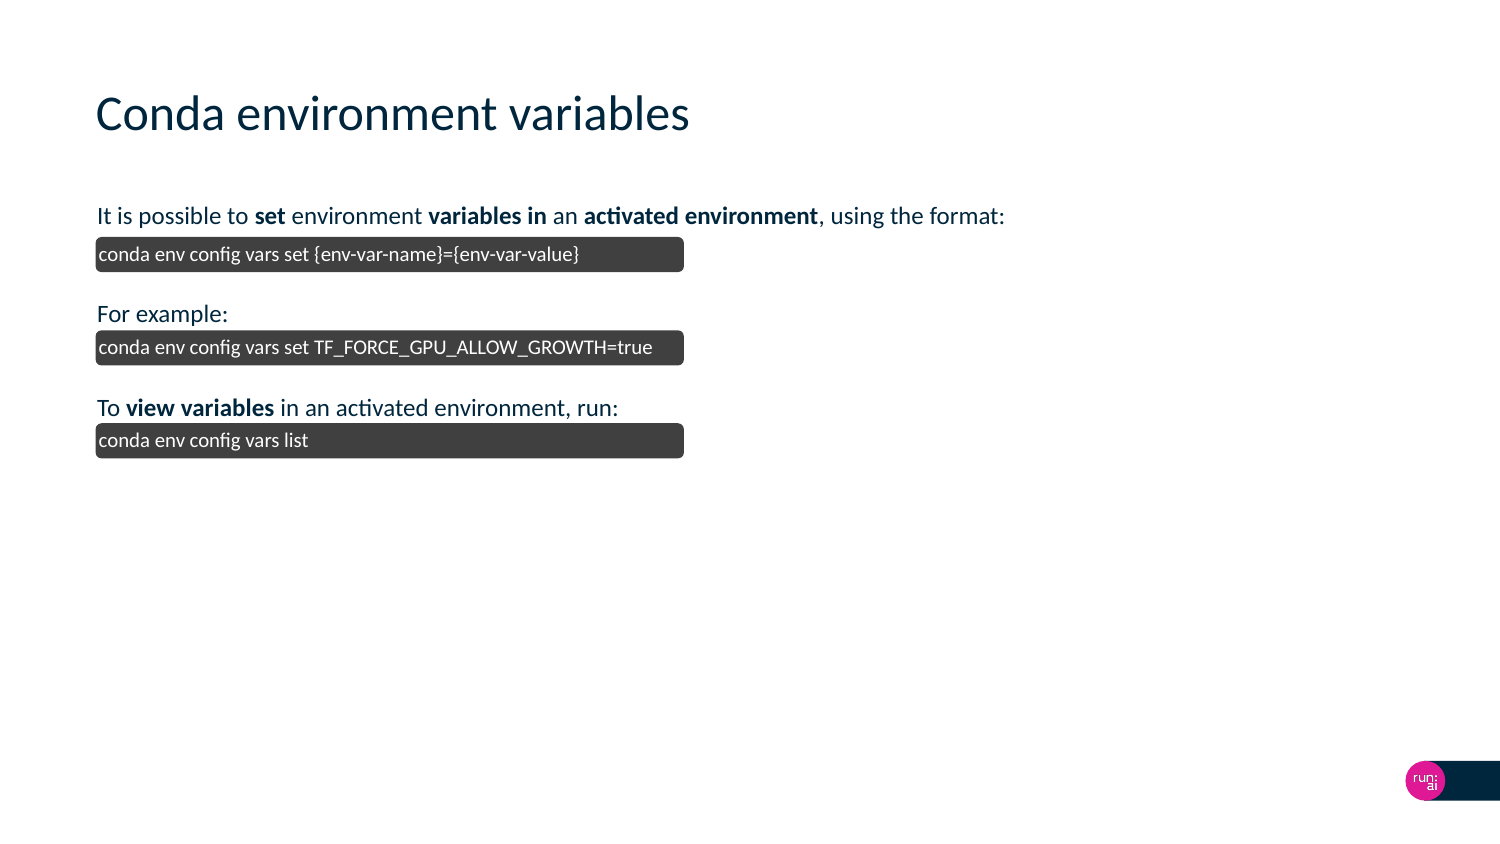

# Conda environment variables
It is possible to set environment variables in an activated environment, using the format:
conda env config vars set {env-var-name}={env-var-value}
For example:
conda env config vars set TF_FORCE_GPU_ALLOW_GROWTH=true
To view variables in an activated environment, run:
conda env config vars list